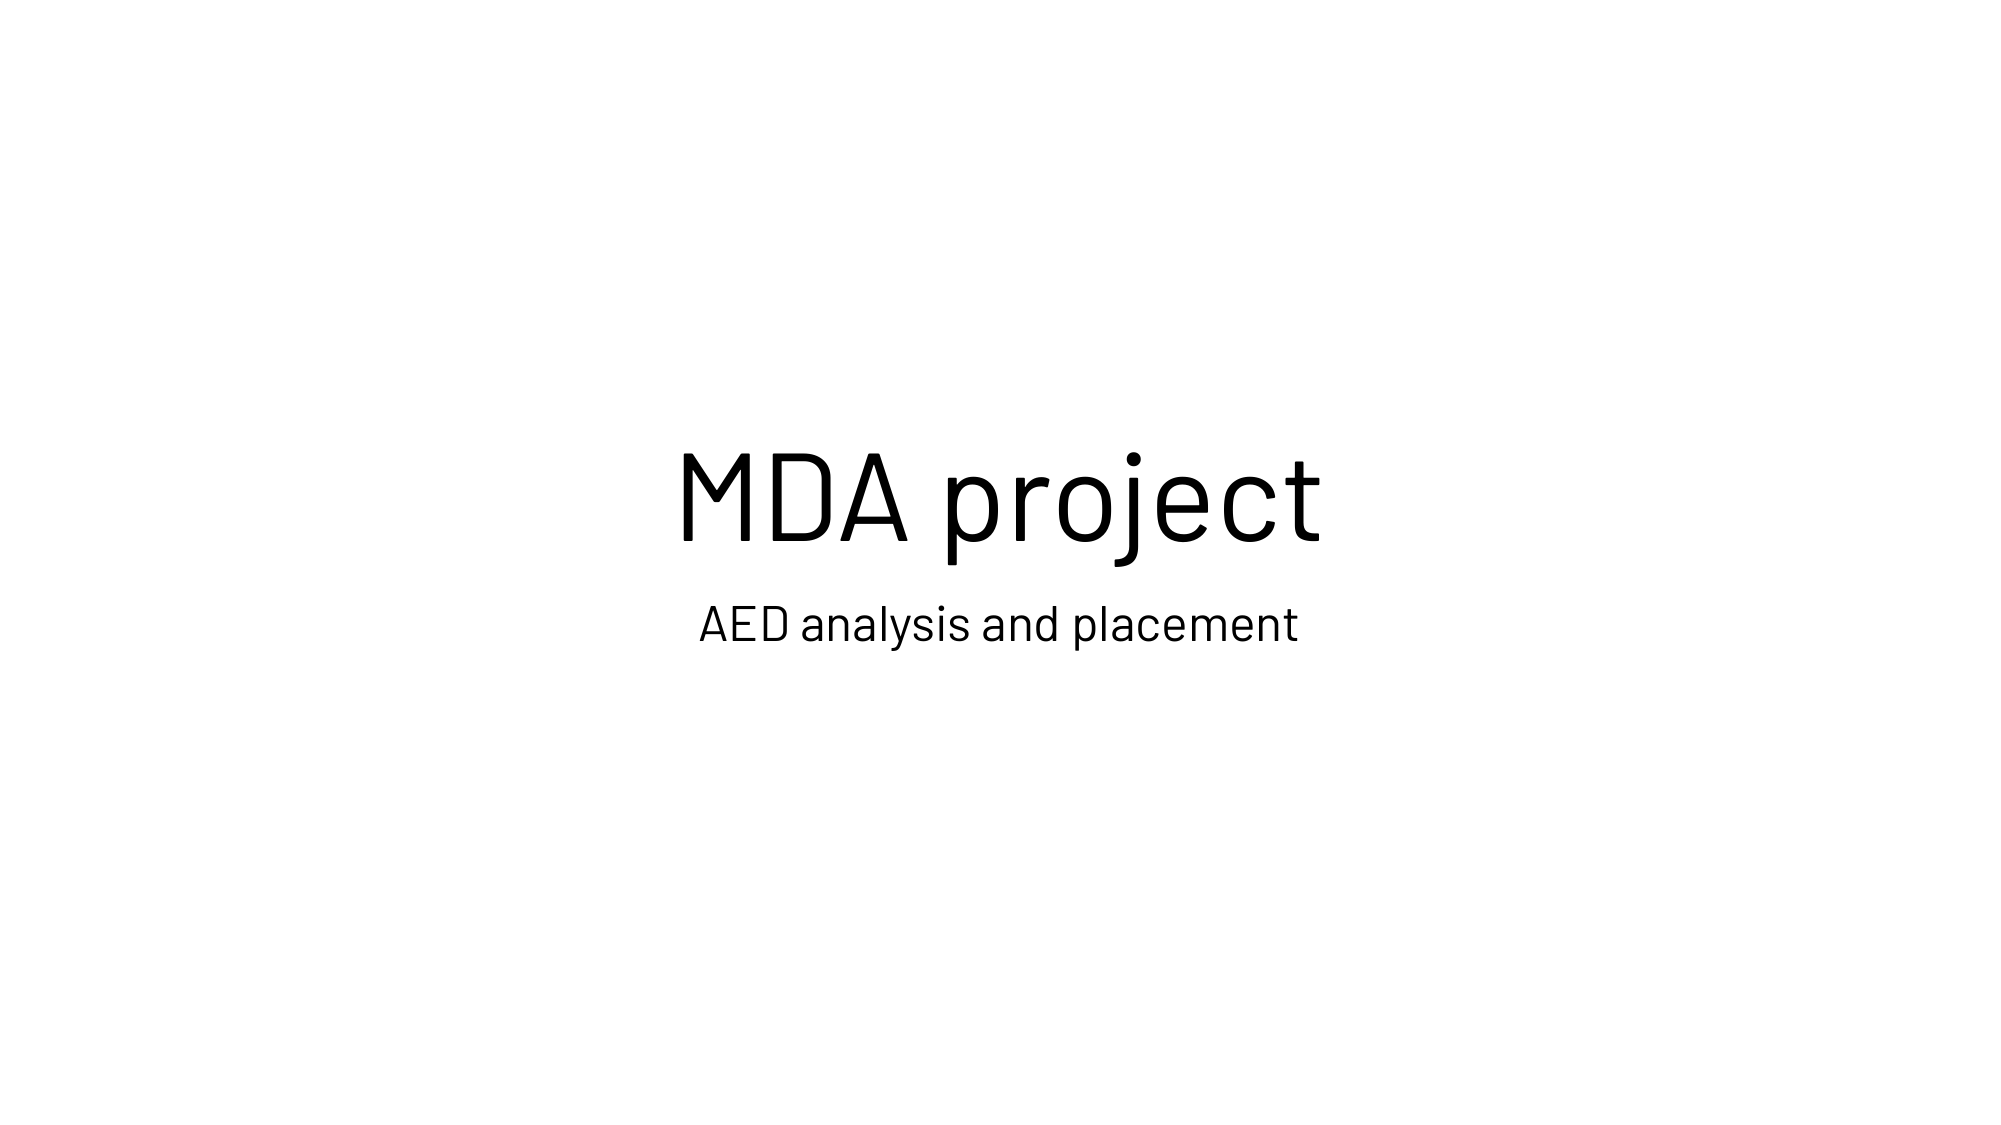

# MDA project
AED analysis and placement